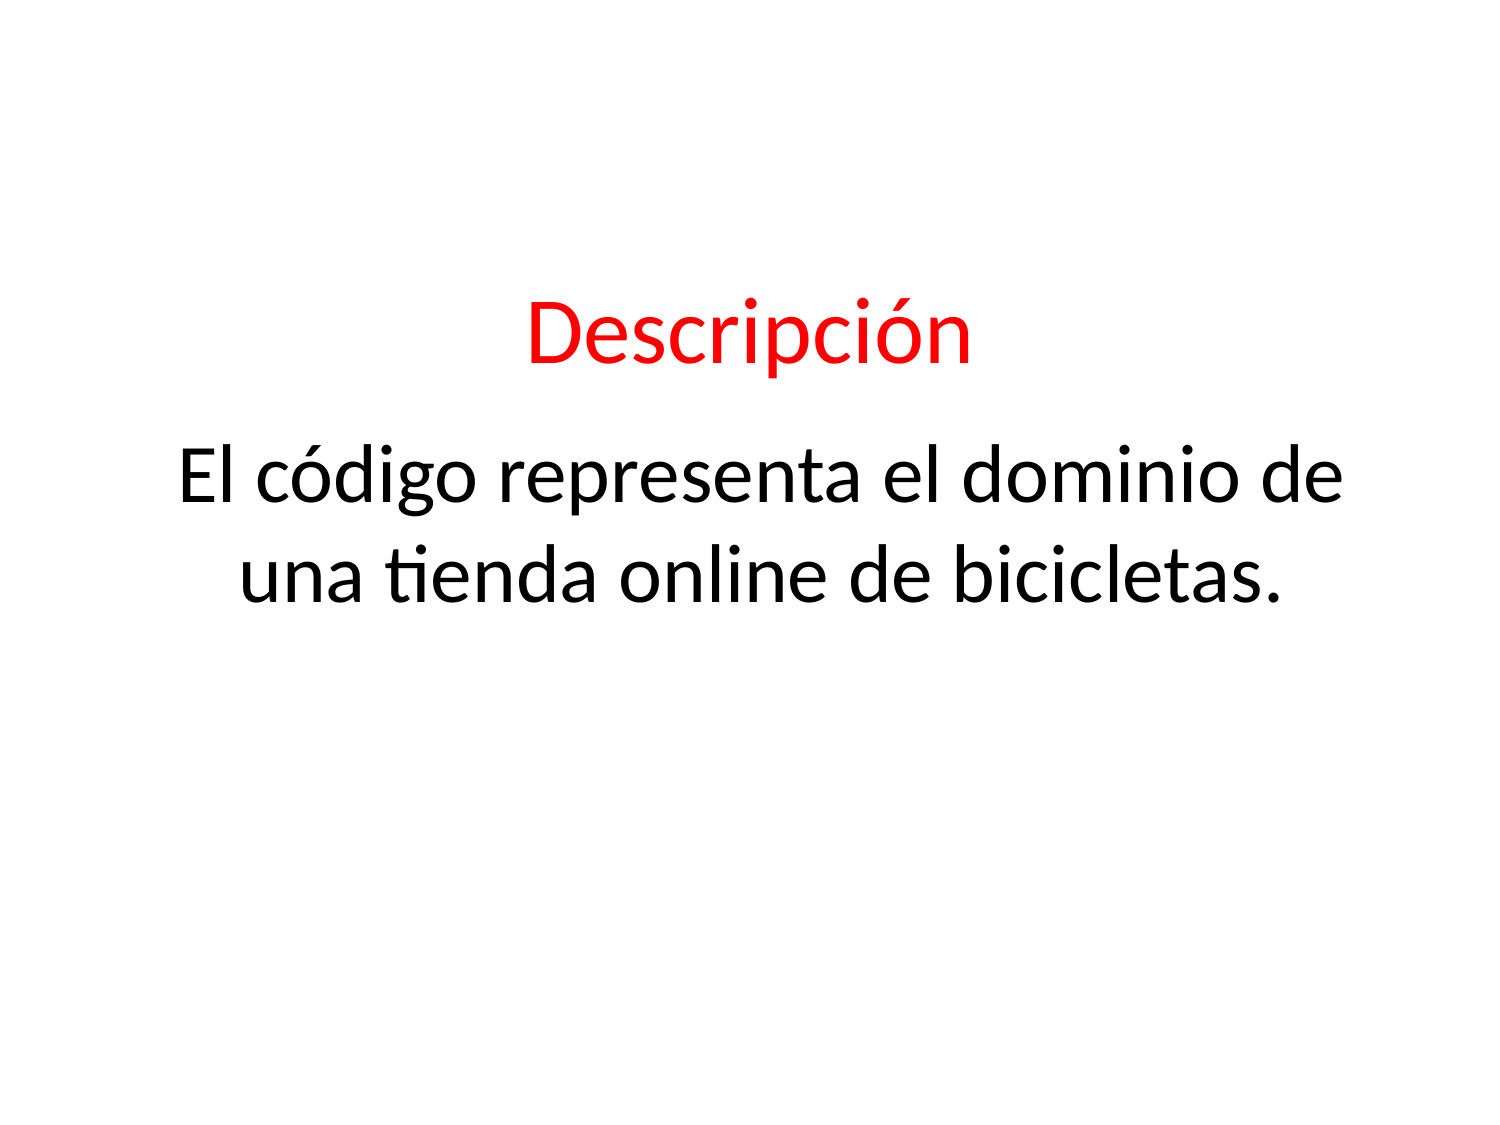

# Descripción
El código representa el dominio de una tienda online de bicicletas.